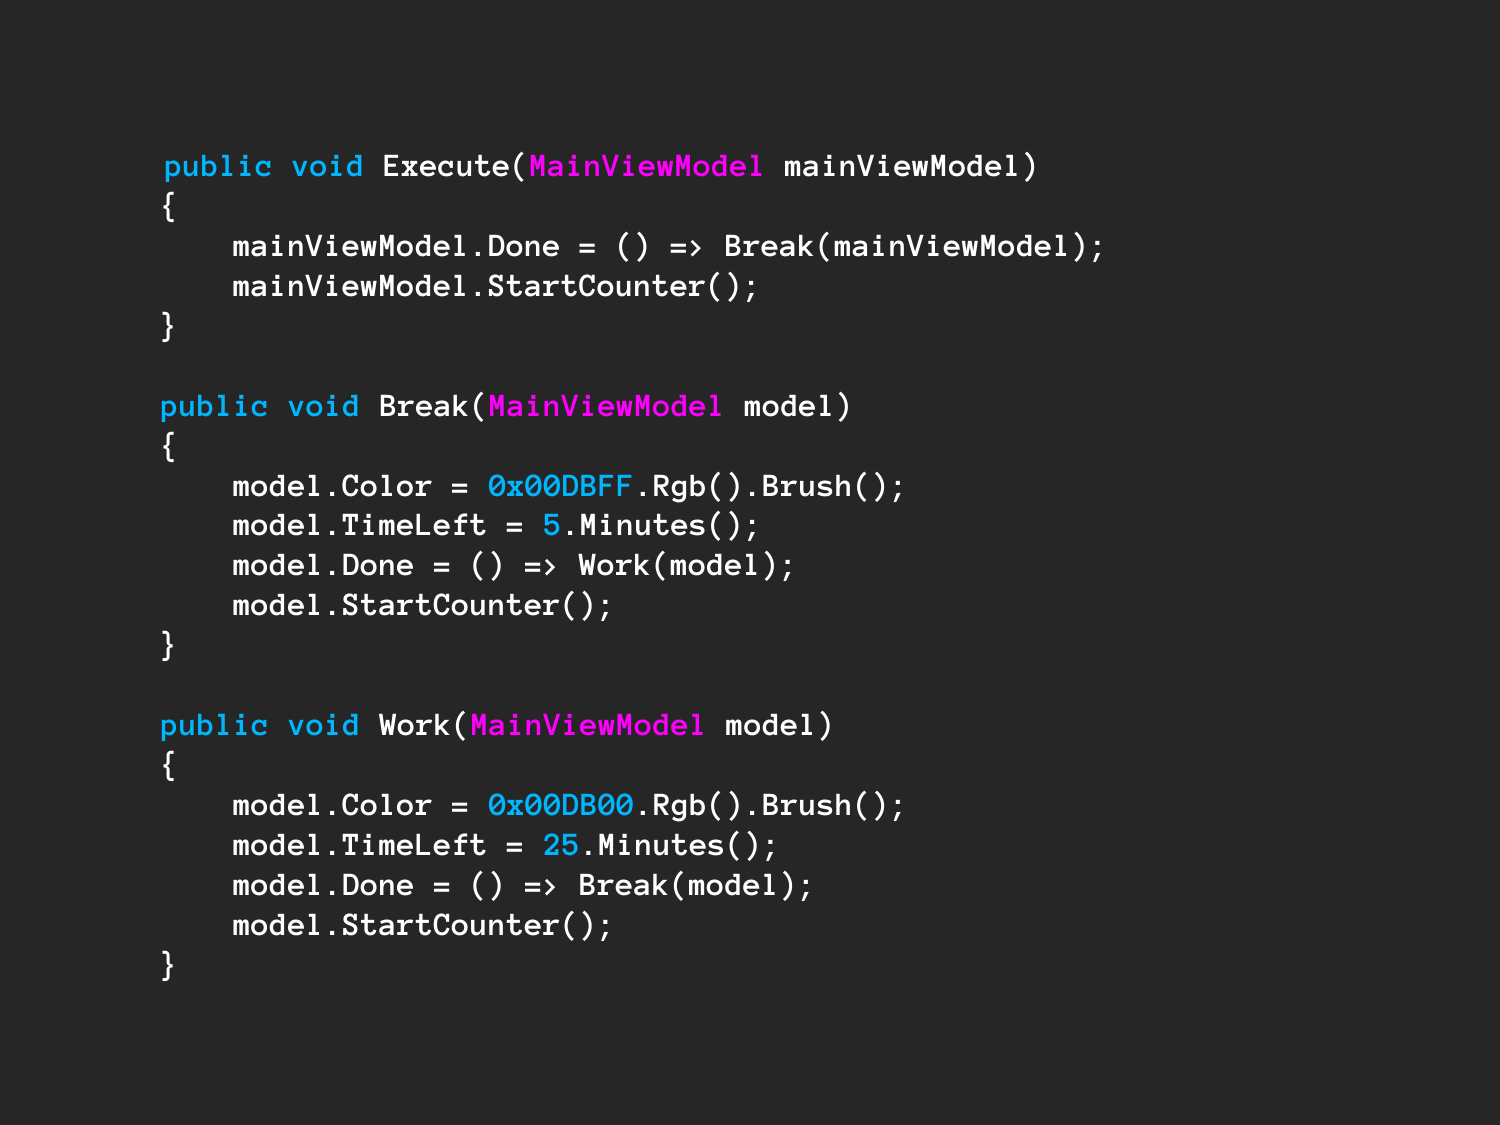

# public void Execute(MainViewModel mainViewModel) { mainViewModel.Done = () => Break(mainViewModel); mainViewModel.StartCounter(); } public void Break(MainViewModel model) { model.Color = 0x00DBFF.Rgb().Brush(); model.TimeLeft = 5.Minutes(); model.Done = () => Work(model); model.StartCounter(); } public void Work(MainViewModel model) { model.Color = 0x00DB00.Rgb().Brush(); model.TimeLeft = 25.Minutes(); model.Done = () => Break(model); model.StartCounter(); }